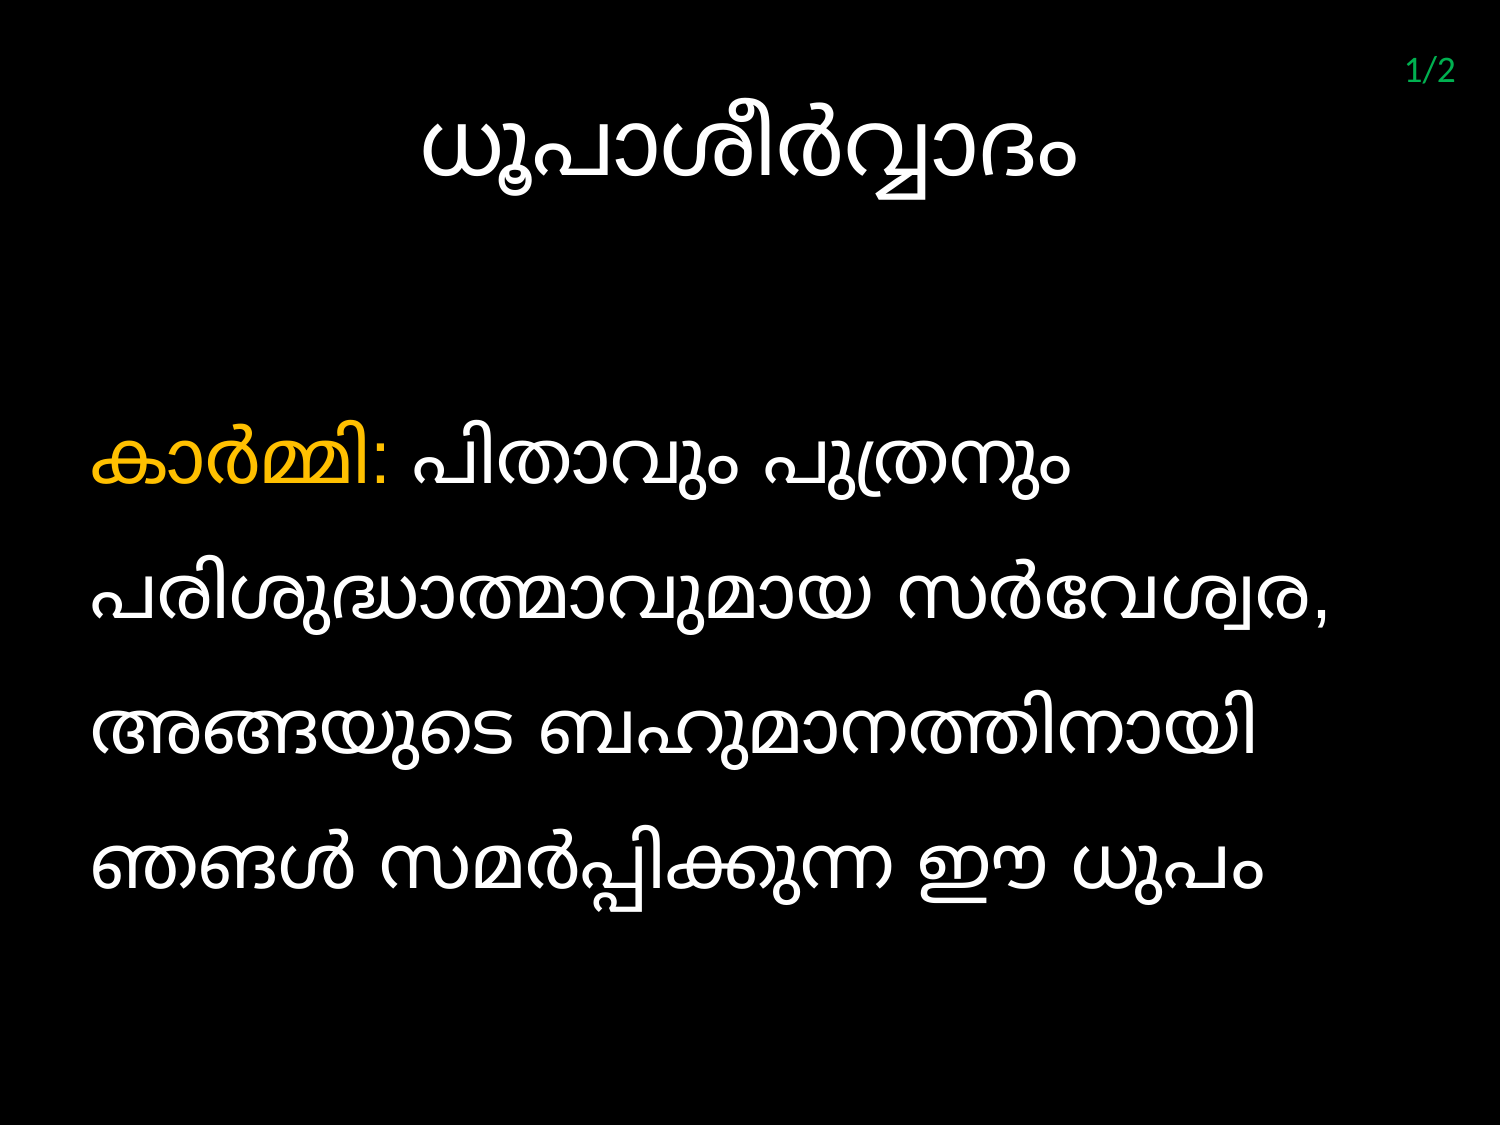

1/2
# ധൂപാശീര്‍വ്വാദം
കാര്‍മ്മി: പിതാവും പുത്രനും പരിശുദ്ധാത്മാവുമായ സര്‍വേശ്വര, അങ്ങയുടെ ബഹുമാനത്തിനായി ഞങള്‍ സമര്‍പ്പിക്കുന്ന ഈ ധുപം